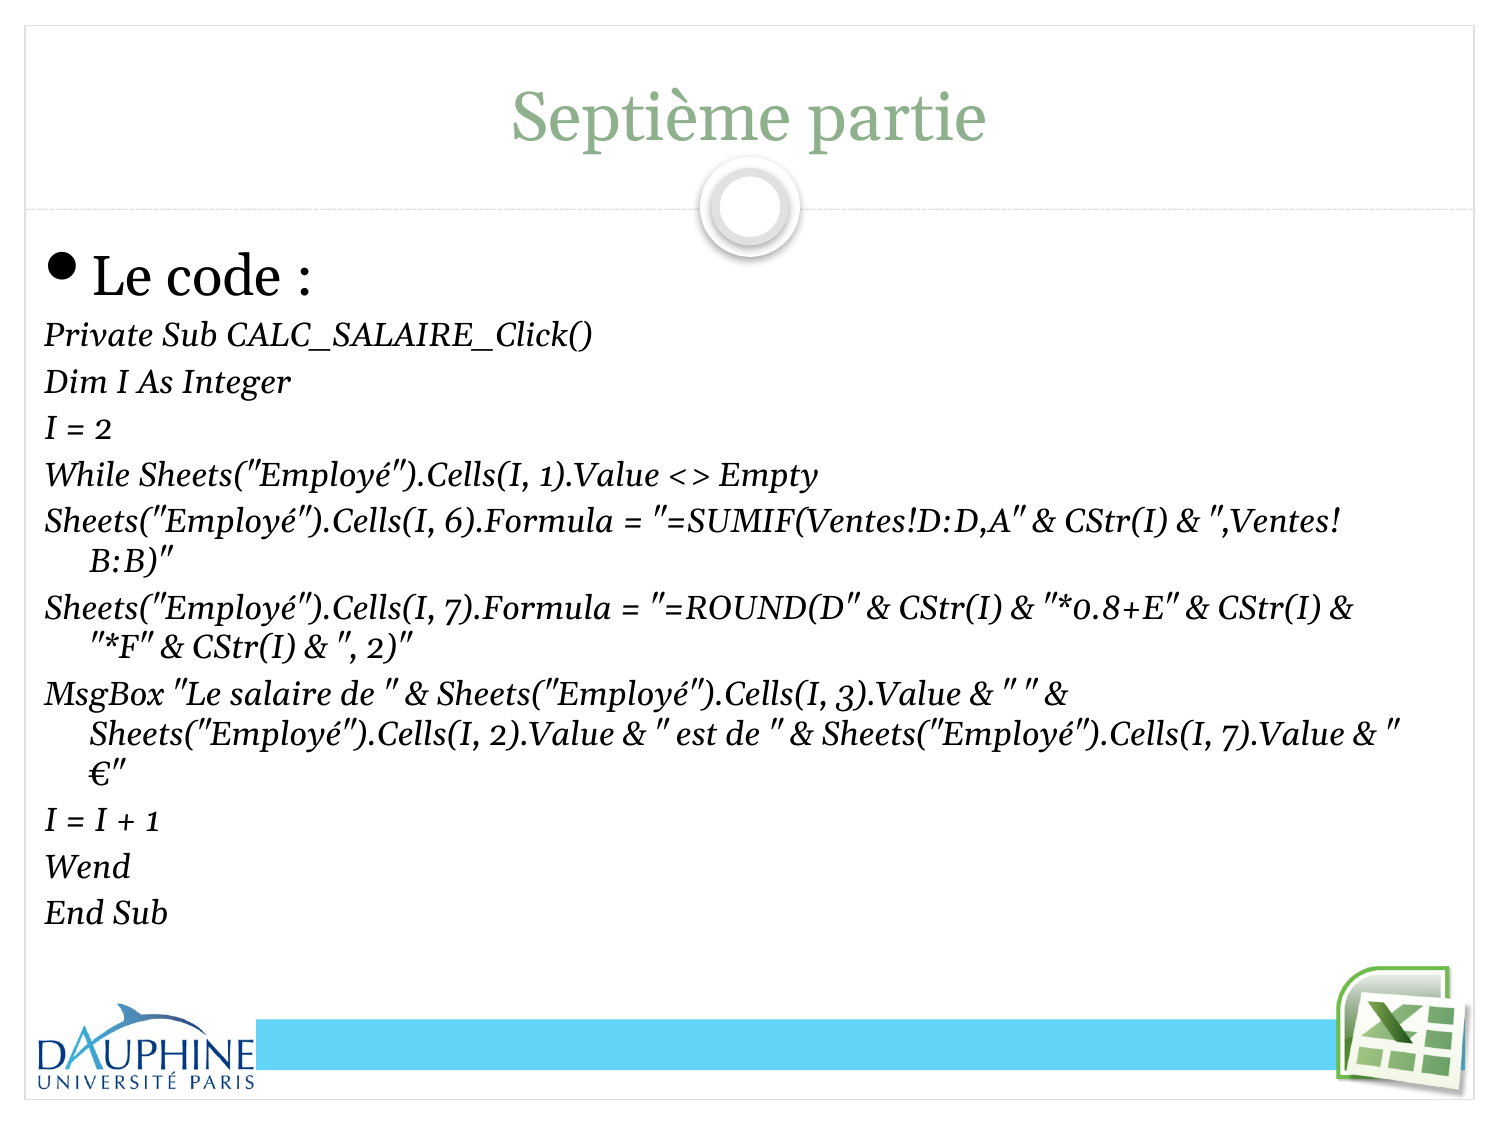

# Septième partie
Le code :
Private Sub CALC_SALAIRE_Click()
Dim I As Integer
I = 2
While Sheets("Employé").Cells(I, 1).Value <> Empty
Sheets("Employé").Cells(I, 6).Formula = "=SUMIF(Ventes!D:D,A" & CStr(I) & ",Ventes!B:B)"
Sheets("Employé").Cells(I, 7).Formula = "=ROUND(D" & CStr(I) & "*0.8+E" & CStr(I) & "*F" & CStr(I) & ", 2)"
MsgBox "Le salaire de " & Sheets("Employé").Cells(I, 3).Value & " " & Sheets("Employé").Cells(I, 2).Value & " est de " & Sheets("Employé").Cells(I, 7).Value & " €"
I = I + 1
Wend
End Sub